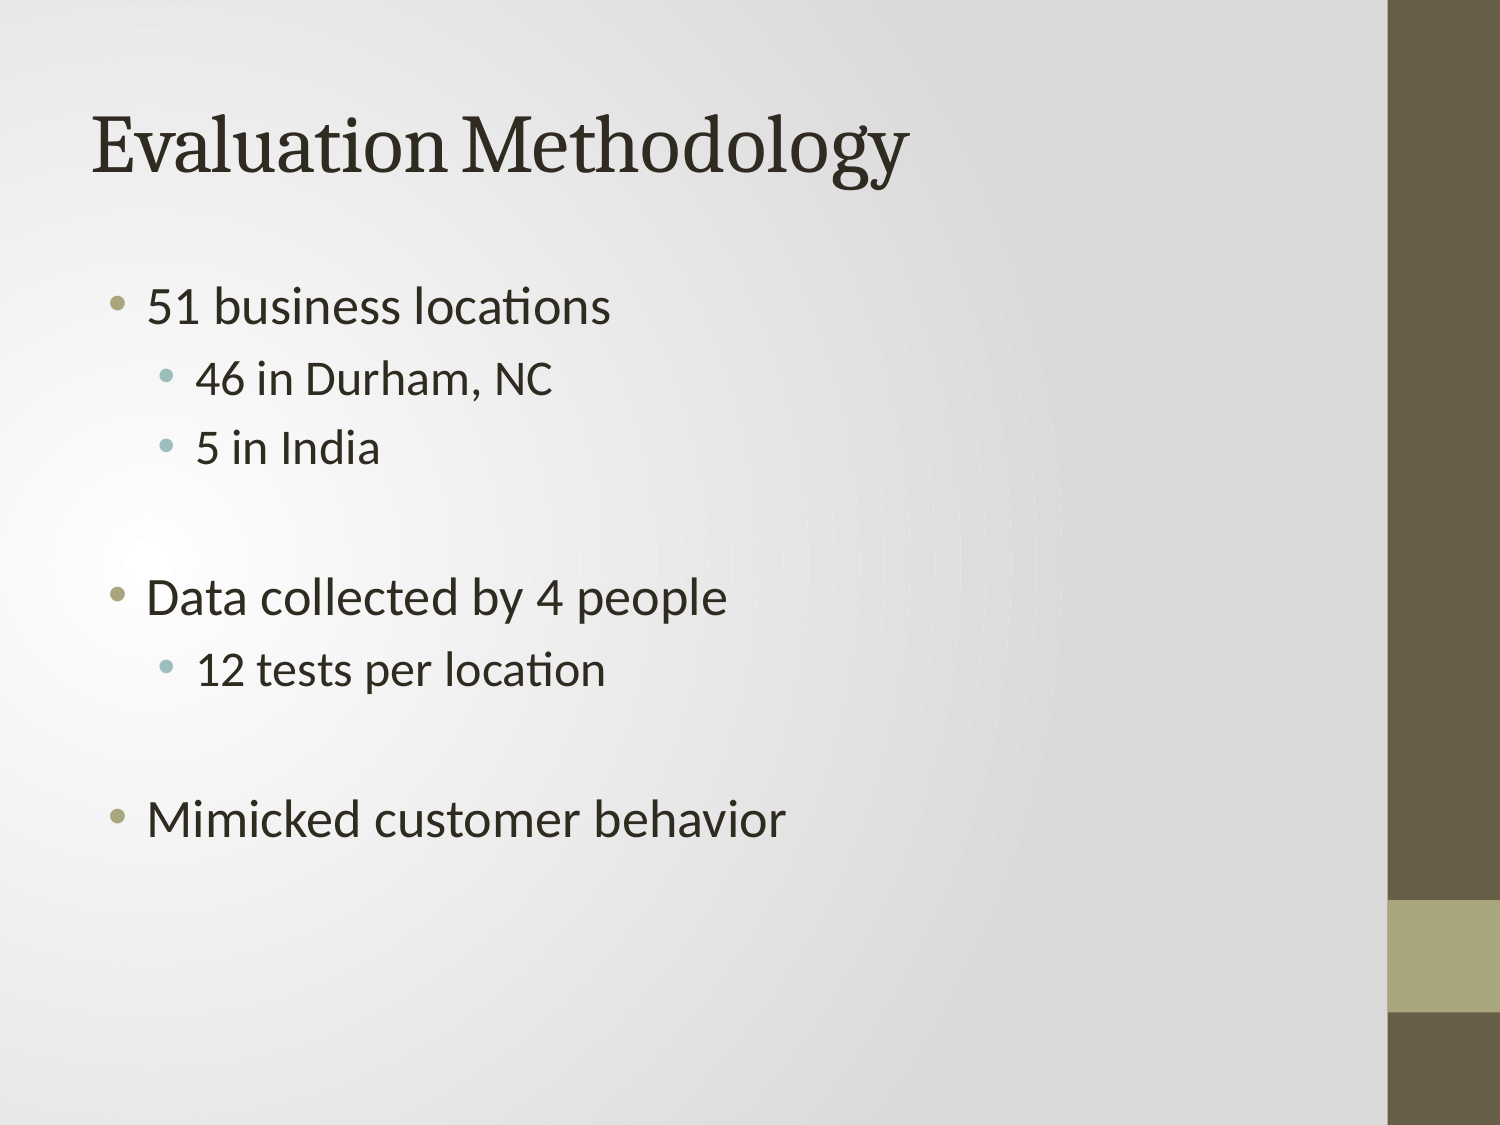

# Evaluation Methodology
51 business locations
46 in Durham, NC
5 in India

Data collected by 4 people
12 tests per location

Mimicked customer behavior